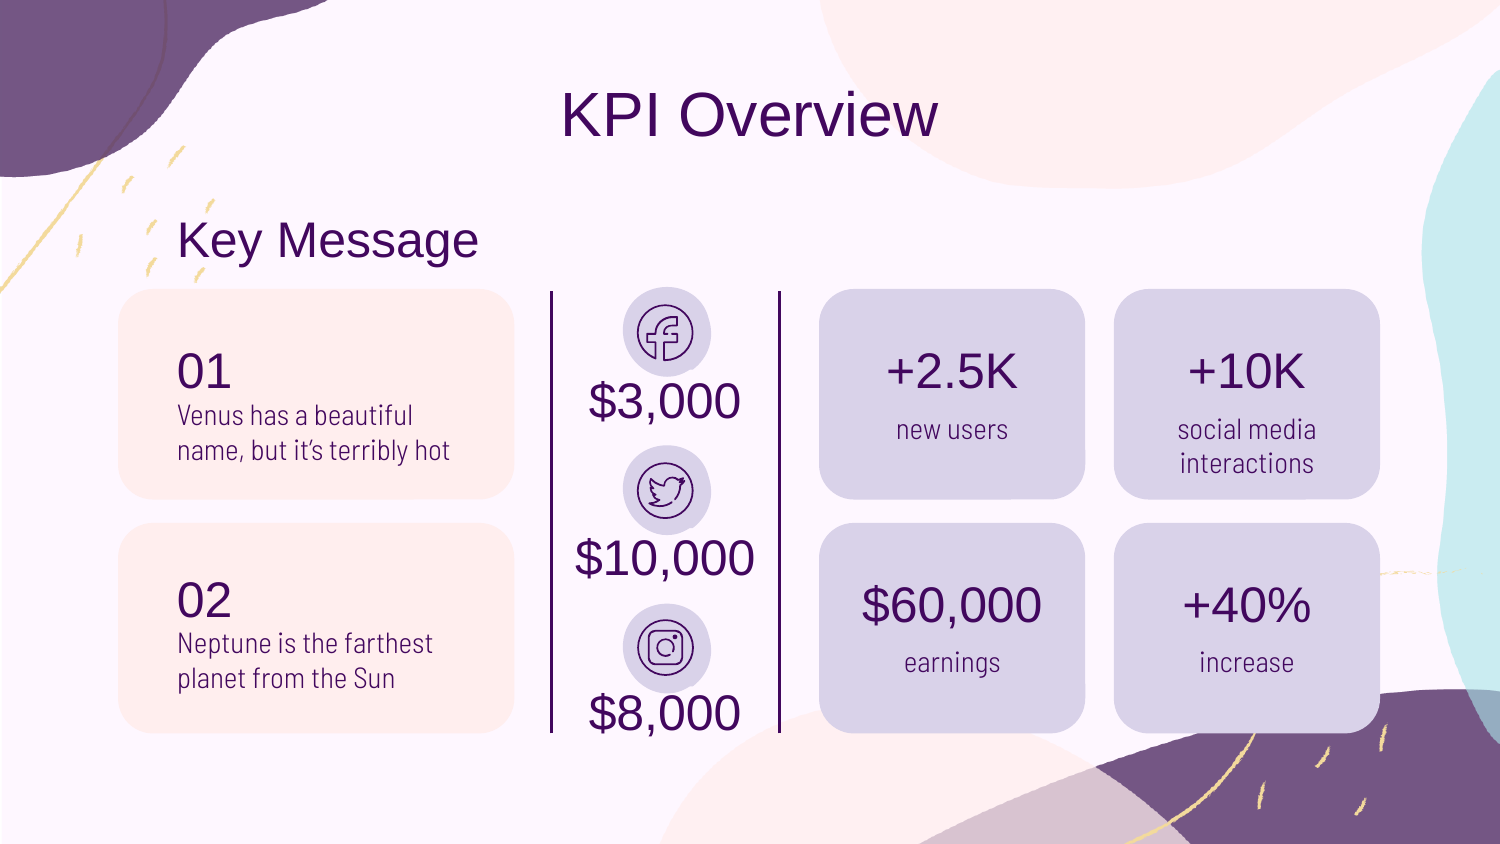

# KPI Overview
Key Message

+2.5K
+10K
01
$3,000
Venus has a beautiful name, but it’s terribly hot
new users
social media interactions

$10,000

02
$60,000
+40%

Neptune is the farthest planet from the Sun

earnings
increase
$8,000